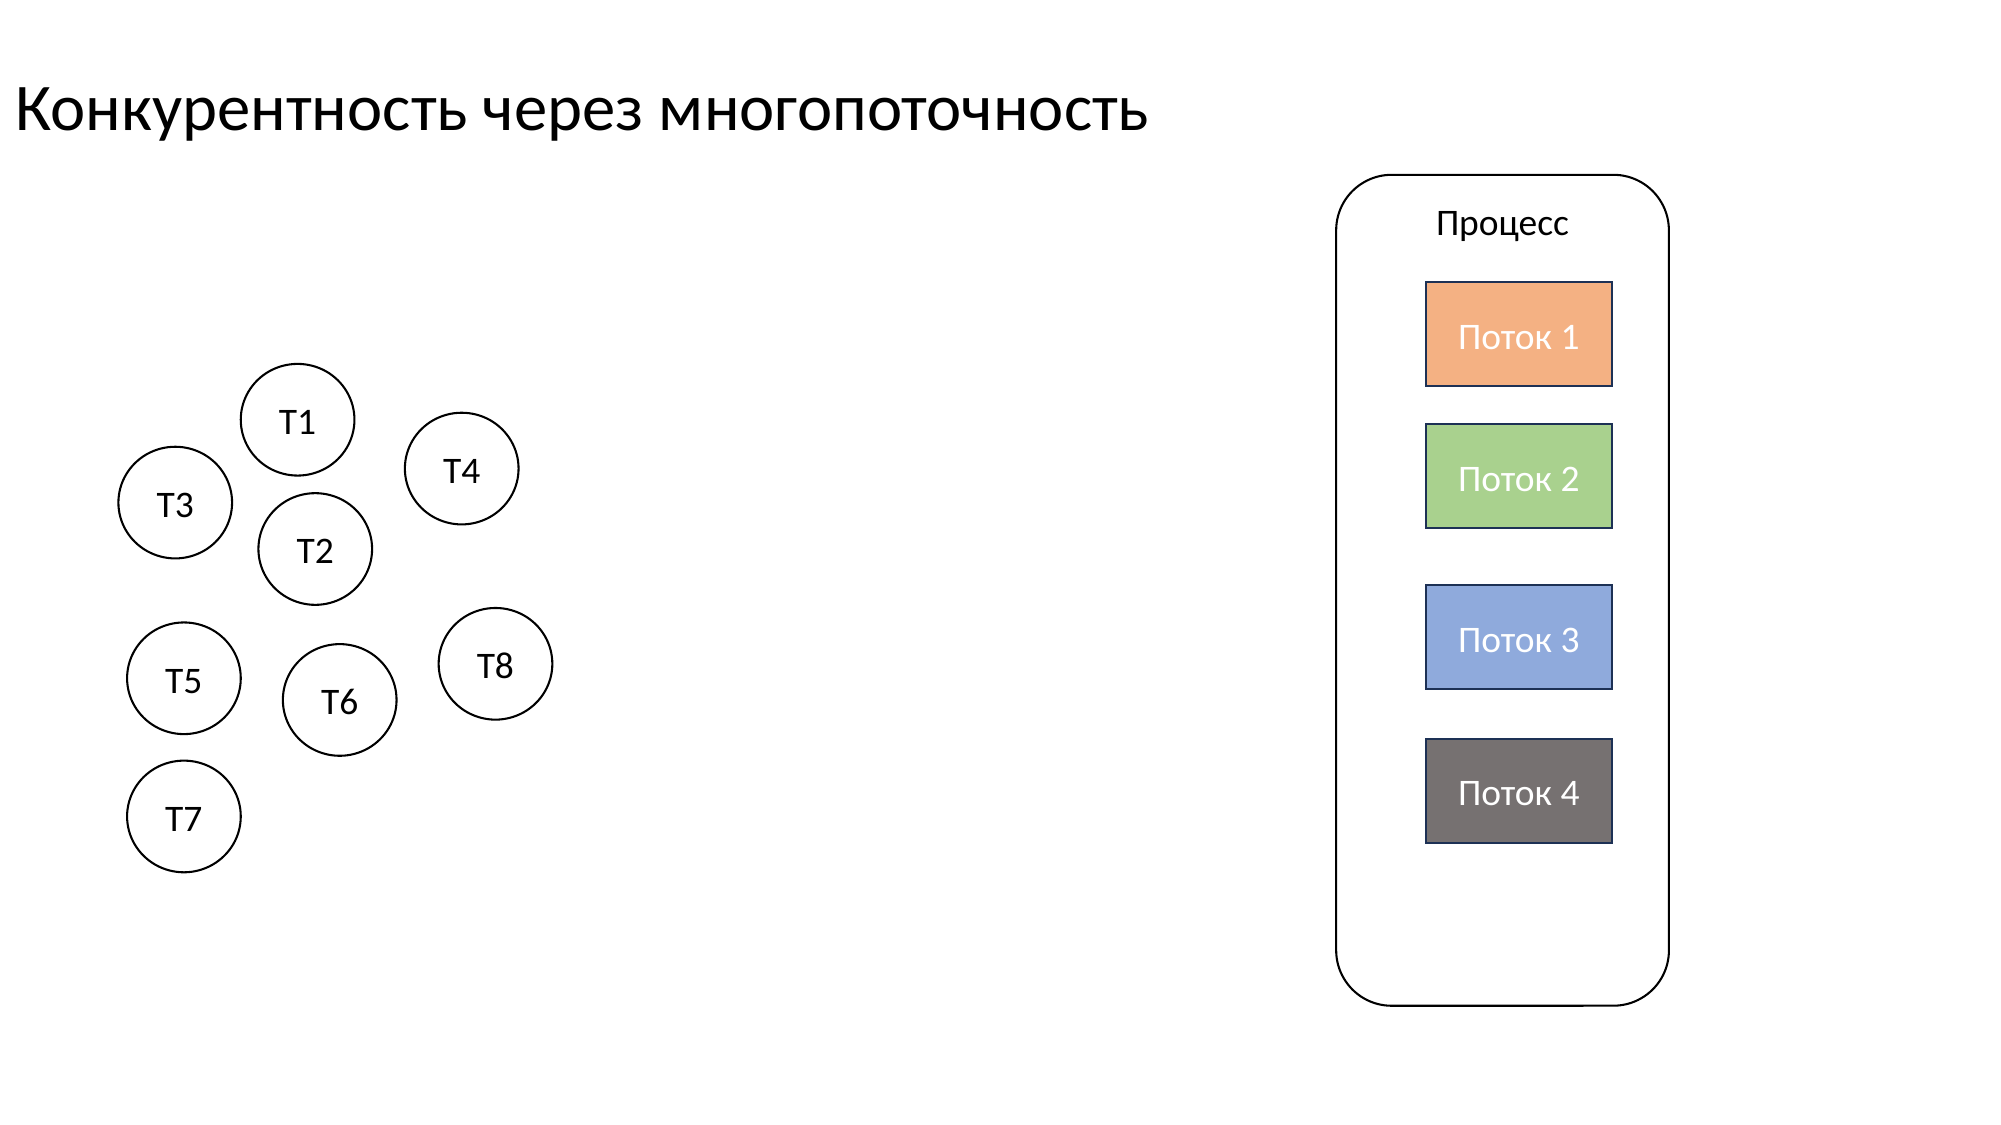

# Конкурентность через многопоточность
Процесс
Поток 1
T1
T4
Поток 2
T3
T2
Поток 3
T8
T5
T6
Поток 4
T7